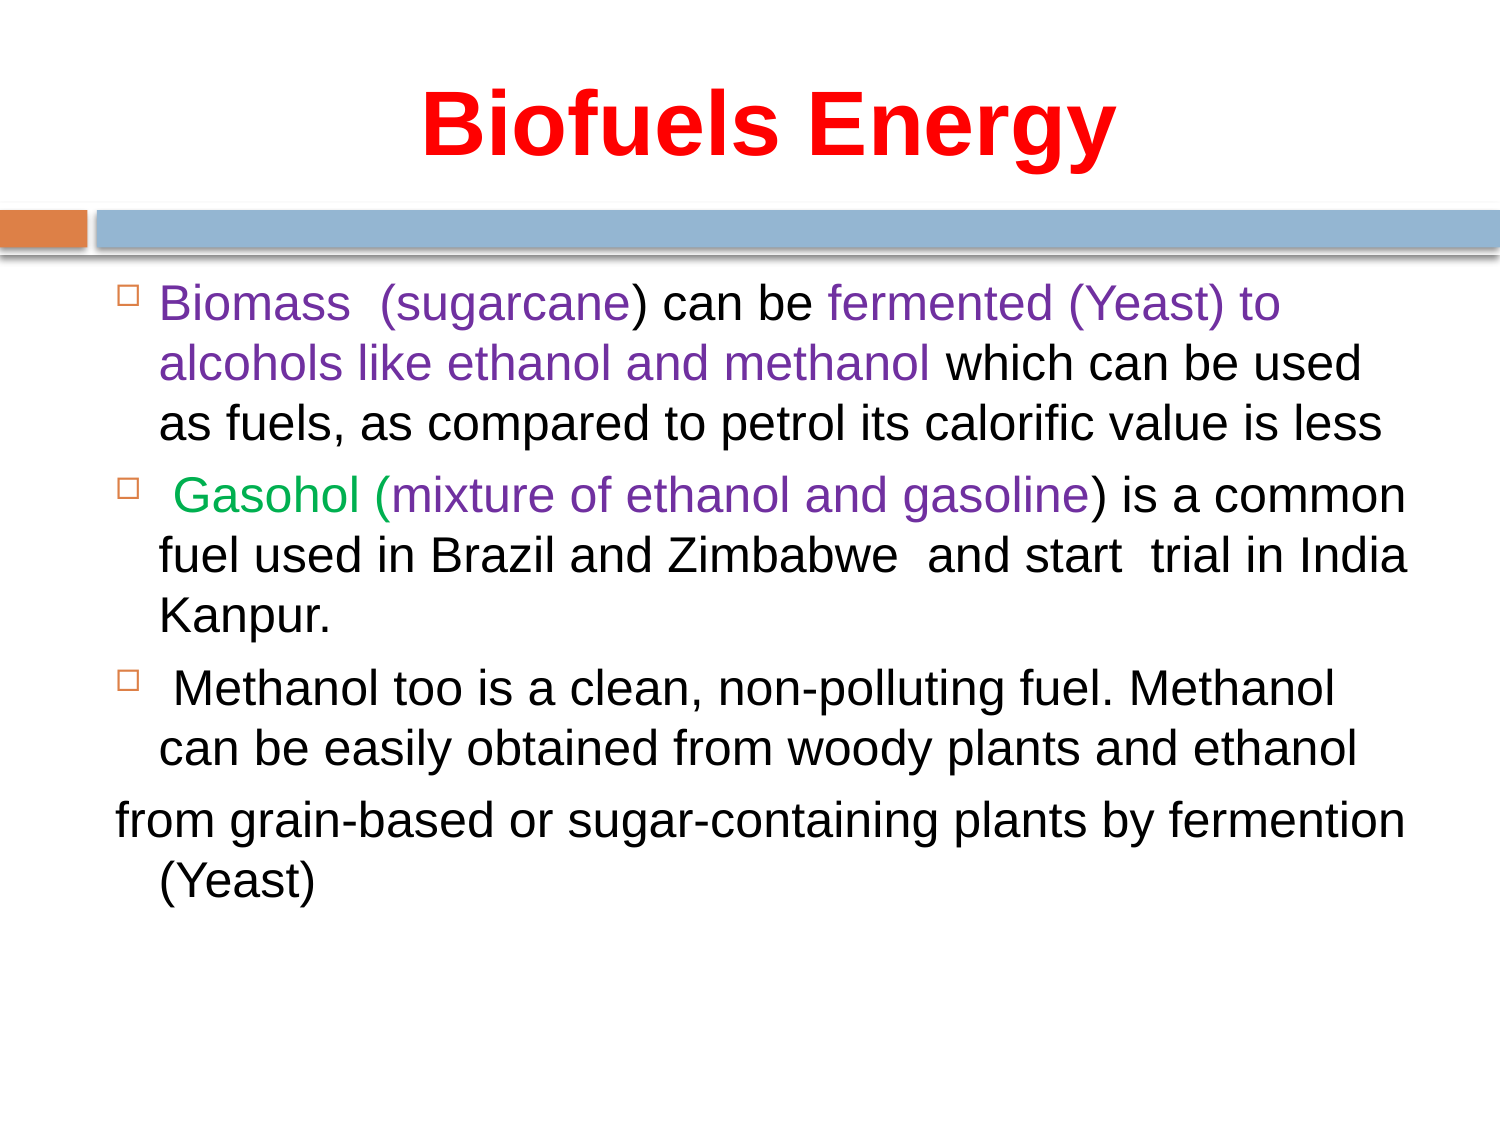

# Biofuels Energy
Biomass  (sugarcane) can be fermented (Yeast) to alcohols like ethanol and methanol which can be used as fuels, as compared to petrol its calorific value is less
 Gasohol (mixture of ethanol and gasoline) is a common fuel used in Brazil and Zimbabwe  and start  trial in India Kanpur.
 Methanol too is a clean, non-polluting fuel. Methanol can be easily obtained from woody plants and ethanol
from grain-based or sugar-containing plants by fermention (Yeast)